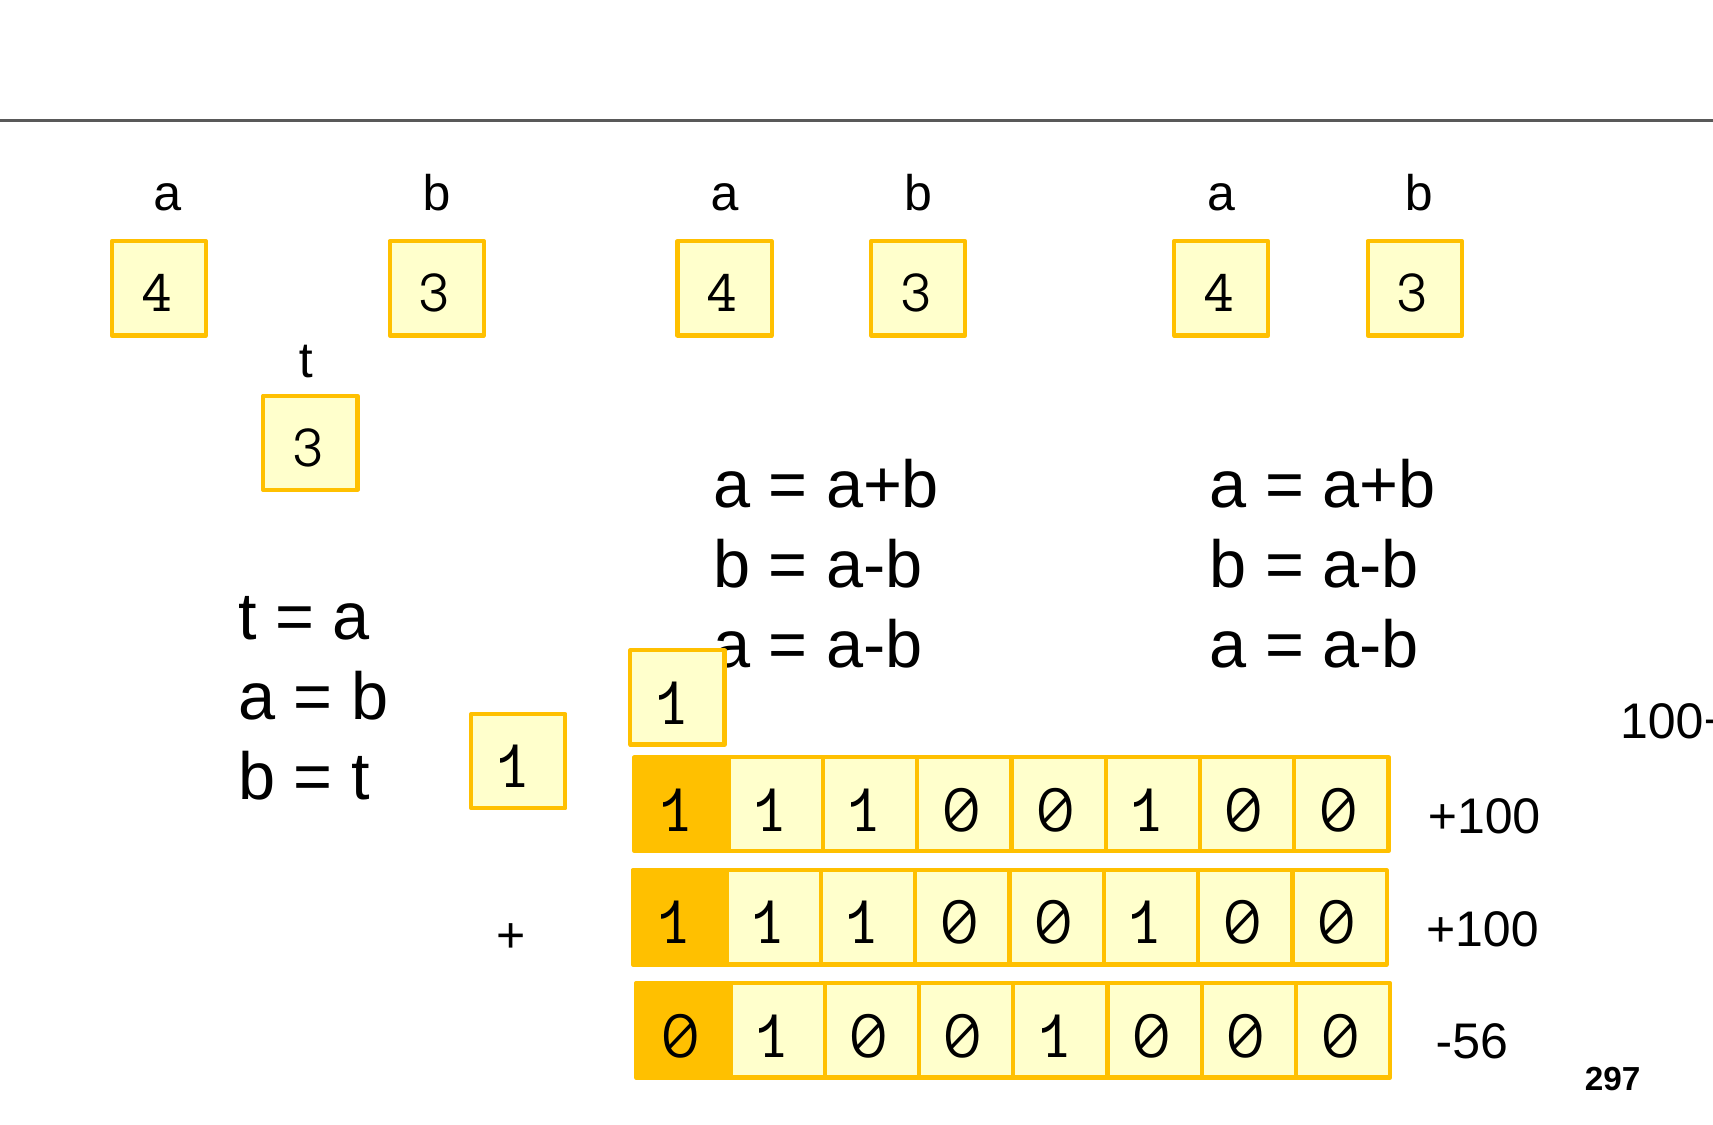

b
b
b
a
a
a
4
3
4
3
4
3
t
3
a = a+b
b = a-b
a = a-b
a = a+b
b = a-b
a = a-b
t = a
a = b
b = t
1
100+100=>-56
1
1
1
1
0
0
1
0
0
+100
1
1
1
0
0
1
0
0
+100
+
0
1
0
0
1
0
0
0
-56